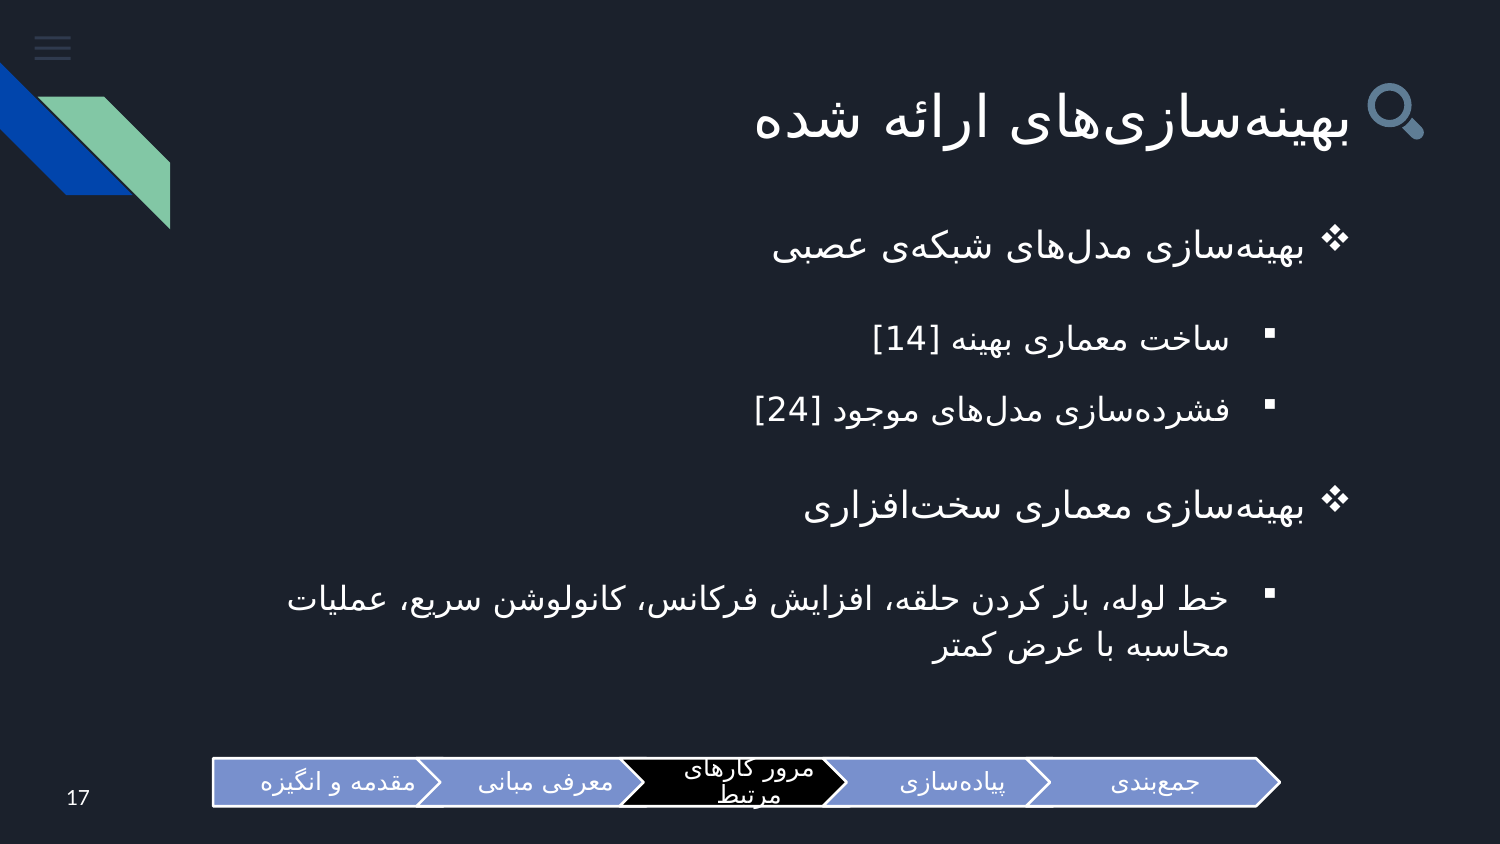

# بهینه‌سازی‌های ارائه شده

بهینه‌سازی مدل‌های شبکه‌ی عصبی
ساخت معماری بهینه [14]
فشرده‌سازی مدل‌های موجود [24]
بهینه‌سازی معماری سخت‌افزاری
خط لوله، باز کردن حلقه، افزایش فرکانس، کانولوشن سریع، عملیات محاسبه با عرض کمتر

مقدمه و انگیزه
معرفی مبانی
مرور کارهای مرتبط
پیاده‌سازی
جمع‌بندی
17